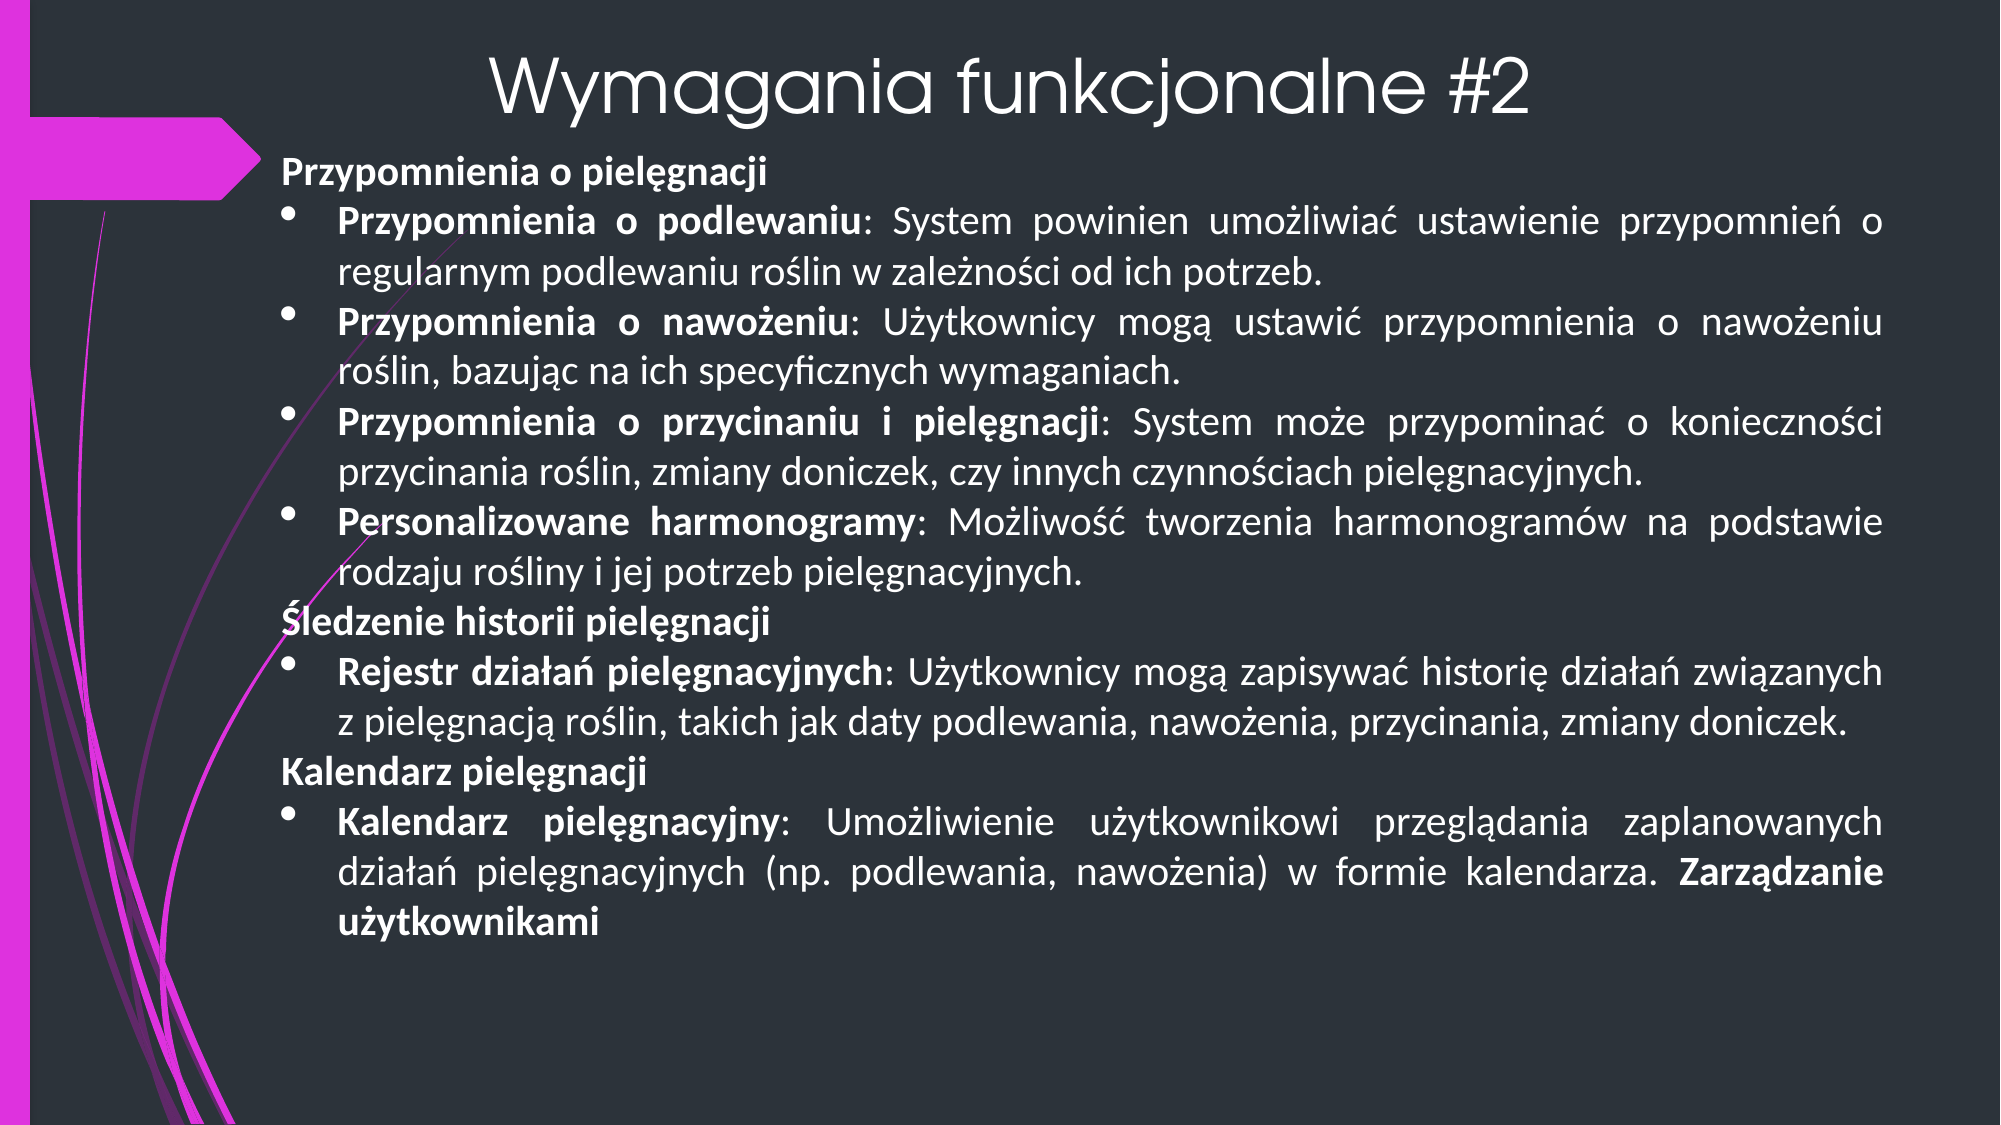

# Wymagania funkcjonalne #2
Przypomnienia o pielęgnacji
Przypomnienia o podlewaniu: System powinien umożliwiać ustawienie przypomnień o regularnym podlewaniu roślin w zależności od ich potrzeb.
Przypomnienia o nawożeniu: Użytkownicy mogą ustawić przypomnienia o nawożeniu roślin, bazując na ich specyficznych wymaganiach.
Przypomnienia o przycinaniu i pielęgnacji: System może przypominać o konieczności przycinania roślin, zmiany doniczek, czy innych czynnościach pielęgnacyjnych.
Personalizowane harmonogramy: Możliwość tworzenia harmonogramów na podstawie rodzaju rośliny i jej potrzeb pielęgnacyjnych.
Śledzenie historii pielęgnacji
Rejestr działań pielęgnacyjnych: Użytkownicy mogą zapisywać historię działań związanych z pielęgnacją roślin, takich jak daty podlewania, nawożenia, przycinania, zmiany doniczek.
Kalendarz pielęgnacji
Kalendarz pielęgnacyjny: Umożliwienie użytkownikowi przeglądania zaplanowanych działań pielęgnacyjnych (np. podlewania, nawożenia) w formie kalendarza. Zarządzanie użytkownikami